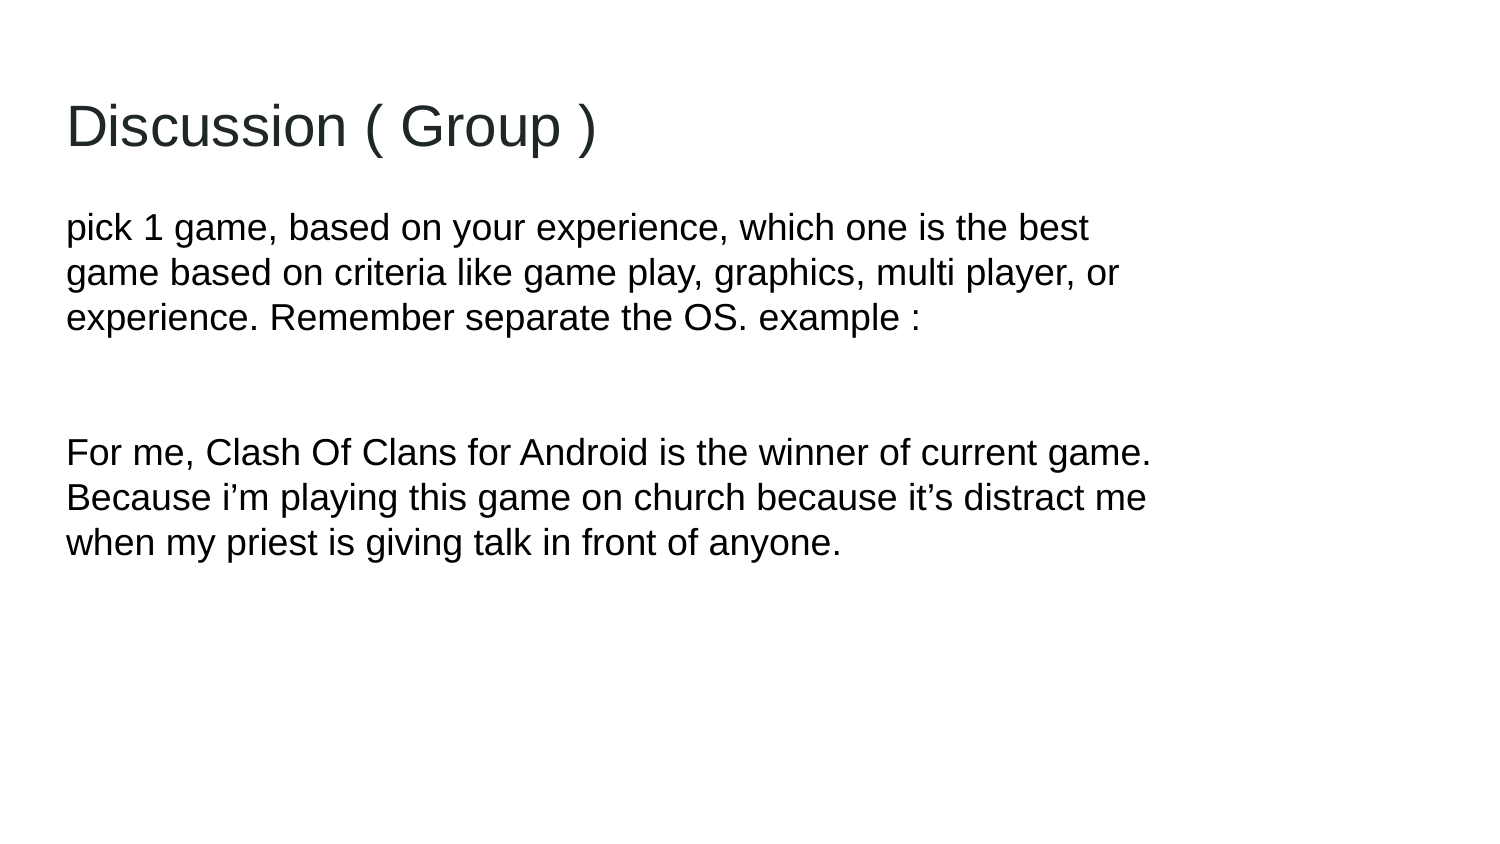

# Discussion ( Group )
pick 1 game, based on your experience, which one is the best game based on criteria like game play, graphics, multi player, or experience. Remember separate the OS. example :

For me, Clash Of Clans for Android is the winner of current game. Because i’m playing this game on church because it’s distract me when my priest is giving talk in front of anyone.